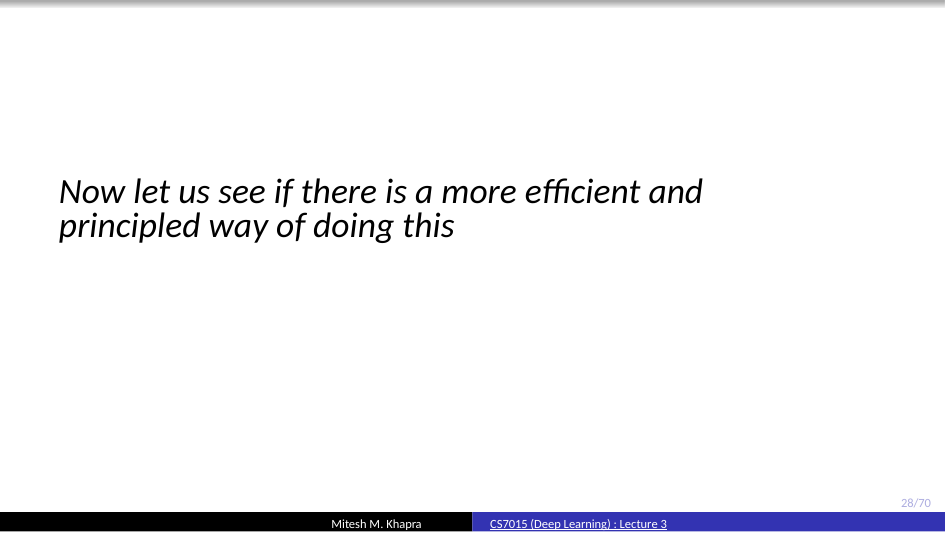

Now let us see if there is a more efficient and  principled way of doing this
28/70

Mitesh M. Khapra
CS7015 (Deep Learning) : Lecture 3